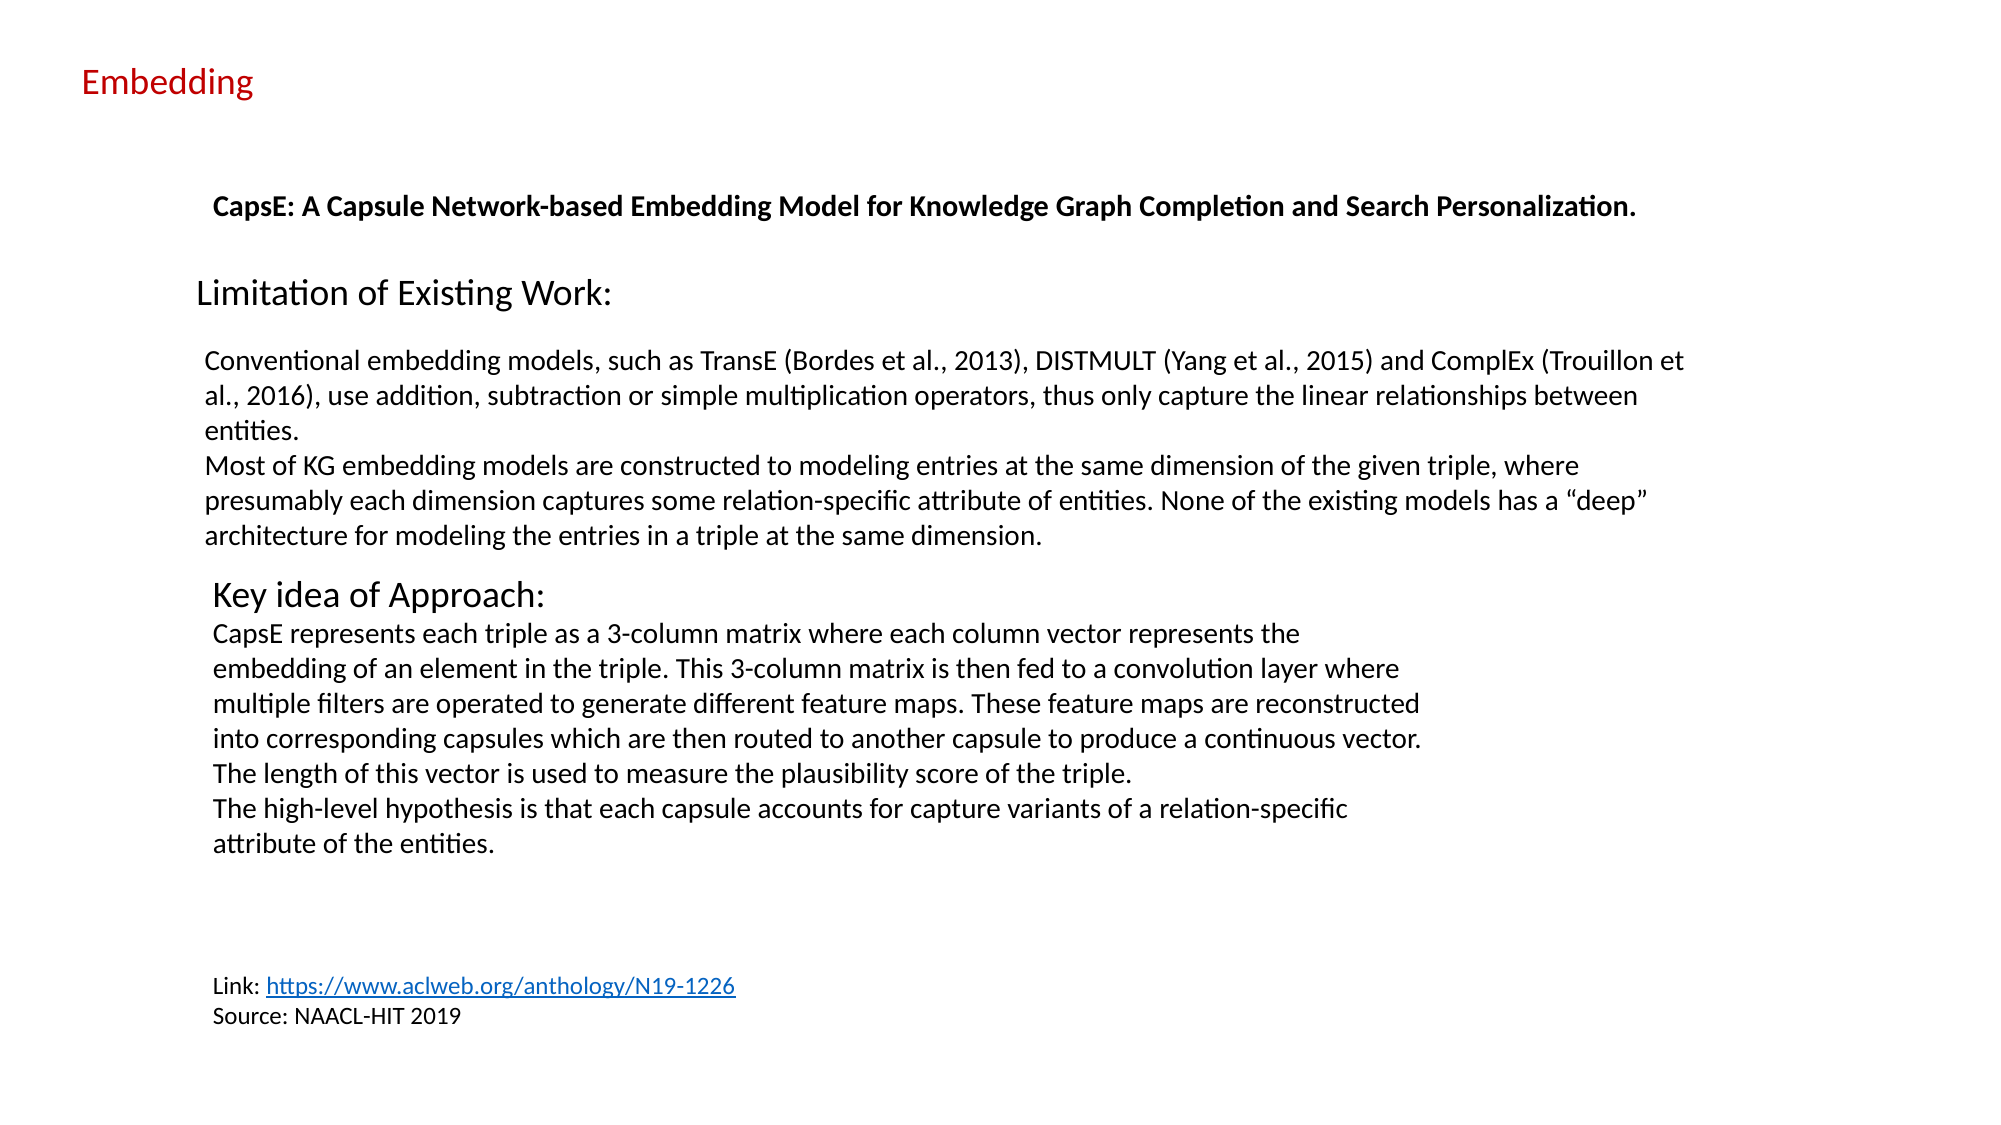

Embedding
# CapsE: A Capsule Network-based Embedding Model for Knowledge Graph Completion and Search Personalization.
Limitation of Existing Work:

Conventional embedding models, such as TransE (Bordes et al., 2013), DISTMULT (Yang et al., 2015) and ComplEx (Trouillon et al., 2016), use addition, subtraction or simple multiplication operators, thus only capture the linear relationships between entities.
Most of KG embedding models are constructed to modeling entries at the same dimension of the given triple, where presumably each dimension captures some relation-specific attribute of entities. None of the existing models has a “deep” architecture for modeling the entries in a triple at the same dimension.

Key idea of Approach:
CapsE represents each triple as a 3-column matrix where each column vector represents the embedding of an element in the triple. This 3-column matrix is then fed to a convolution layer where multiple filters are operated to generate different feature maps. These feature maps are reconstructed into corresponding capsules which are then routed to another capsule to produce a continuous vector. The length of this vector is used to measure the plausibility score of the triple.
The high-level hypothesis is that each capsule accounts for capture variants of a relation-specific attribute of the entities.
Link: https://www.aclweb.org/anthology/N19-1226
Source: NAACL-HIT 2019